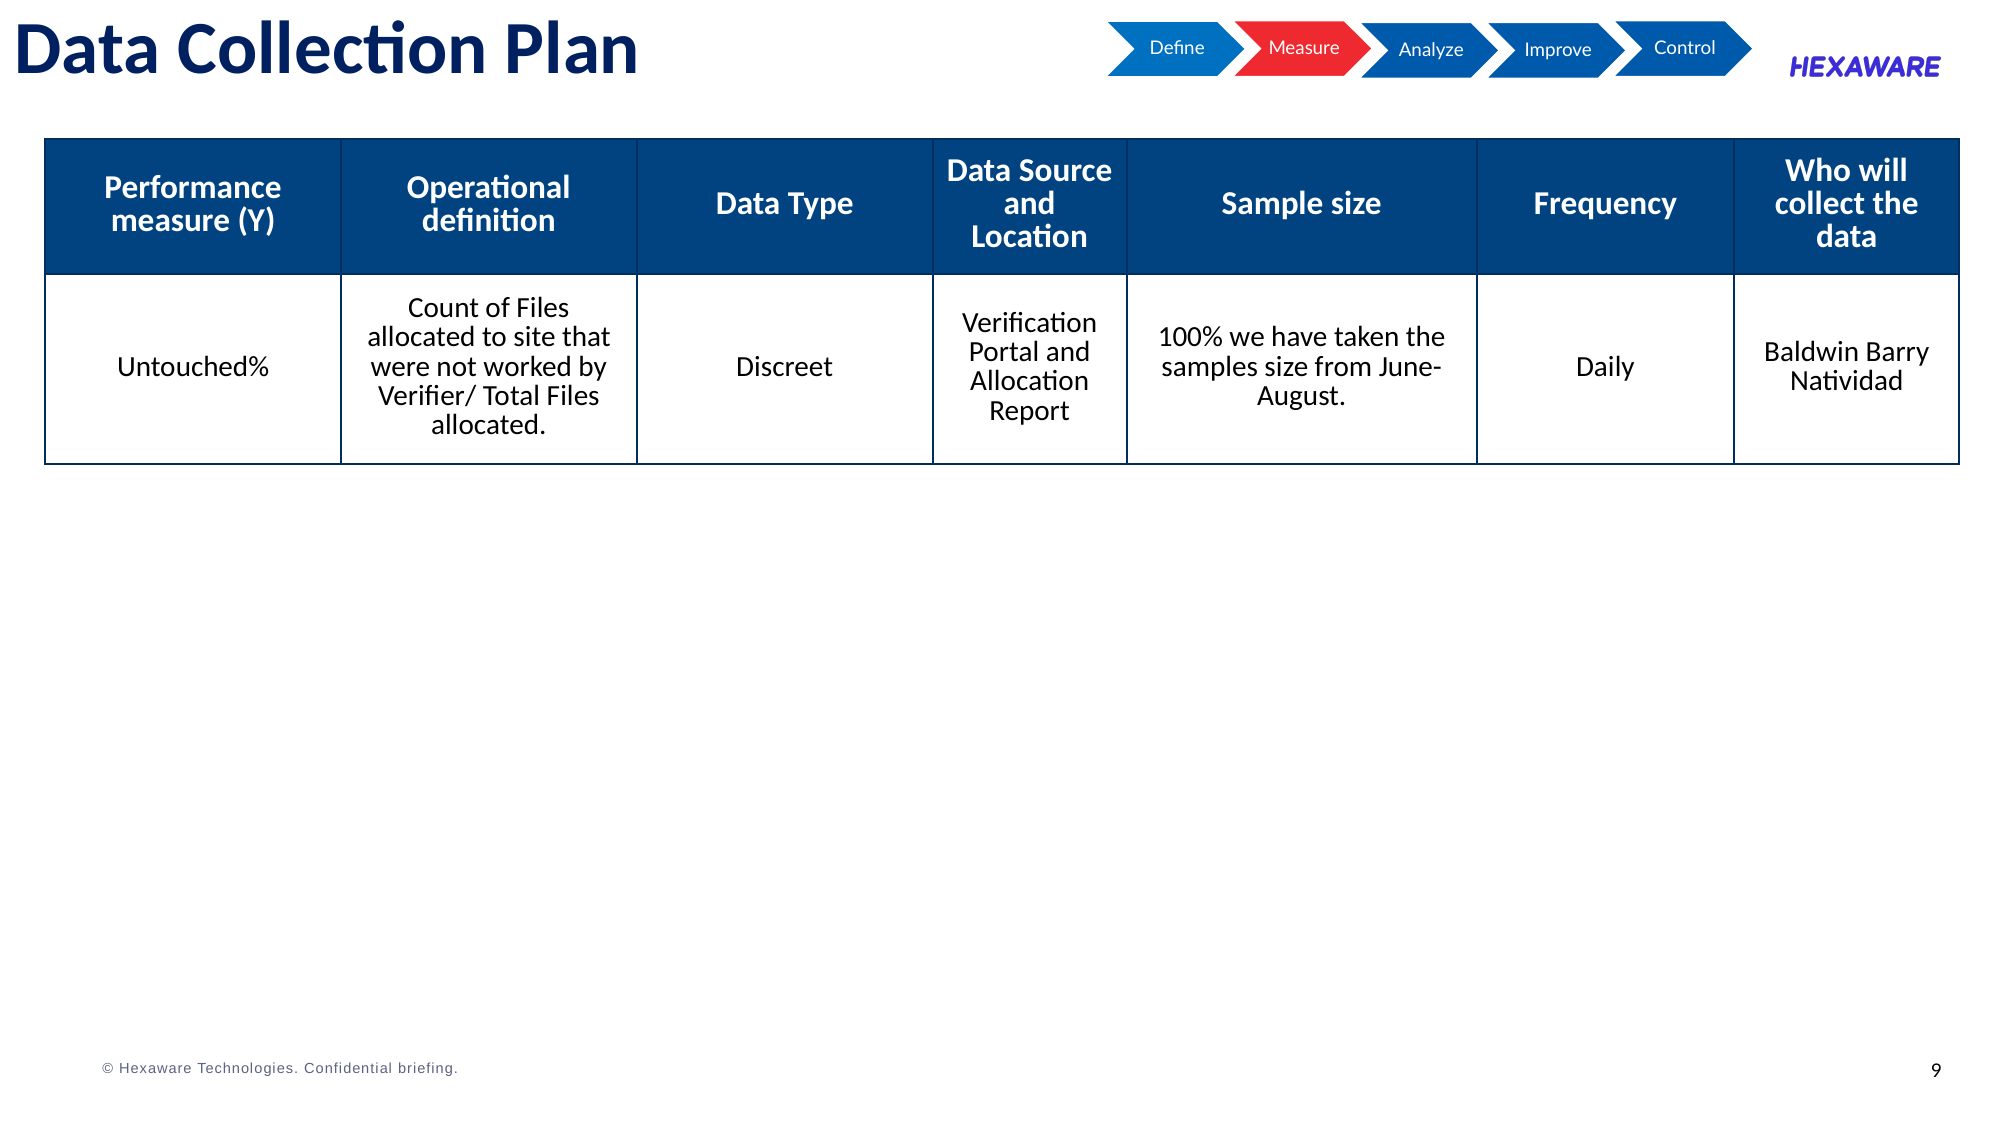

Data Collection Plan
Define
Measure
Analyze
Improve
Control
| Performance measure (Y) | Operational definition | Data Type | Data Source and Location | Sample size | Frequency | Who will collect the data |
| --- | --- | --- | --- | --- | --- | --- |
| Untouched% | Count of Files allocated to site that were not worked by Verifier/ Total Files allocated. | Discreet | Verification Portal and Allocation Report | 100% we have taken the samples size from June-August. | Daily | Baldwin Barry Natividad |